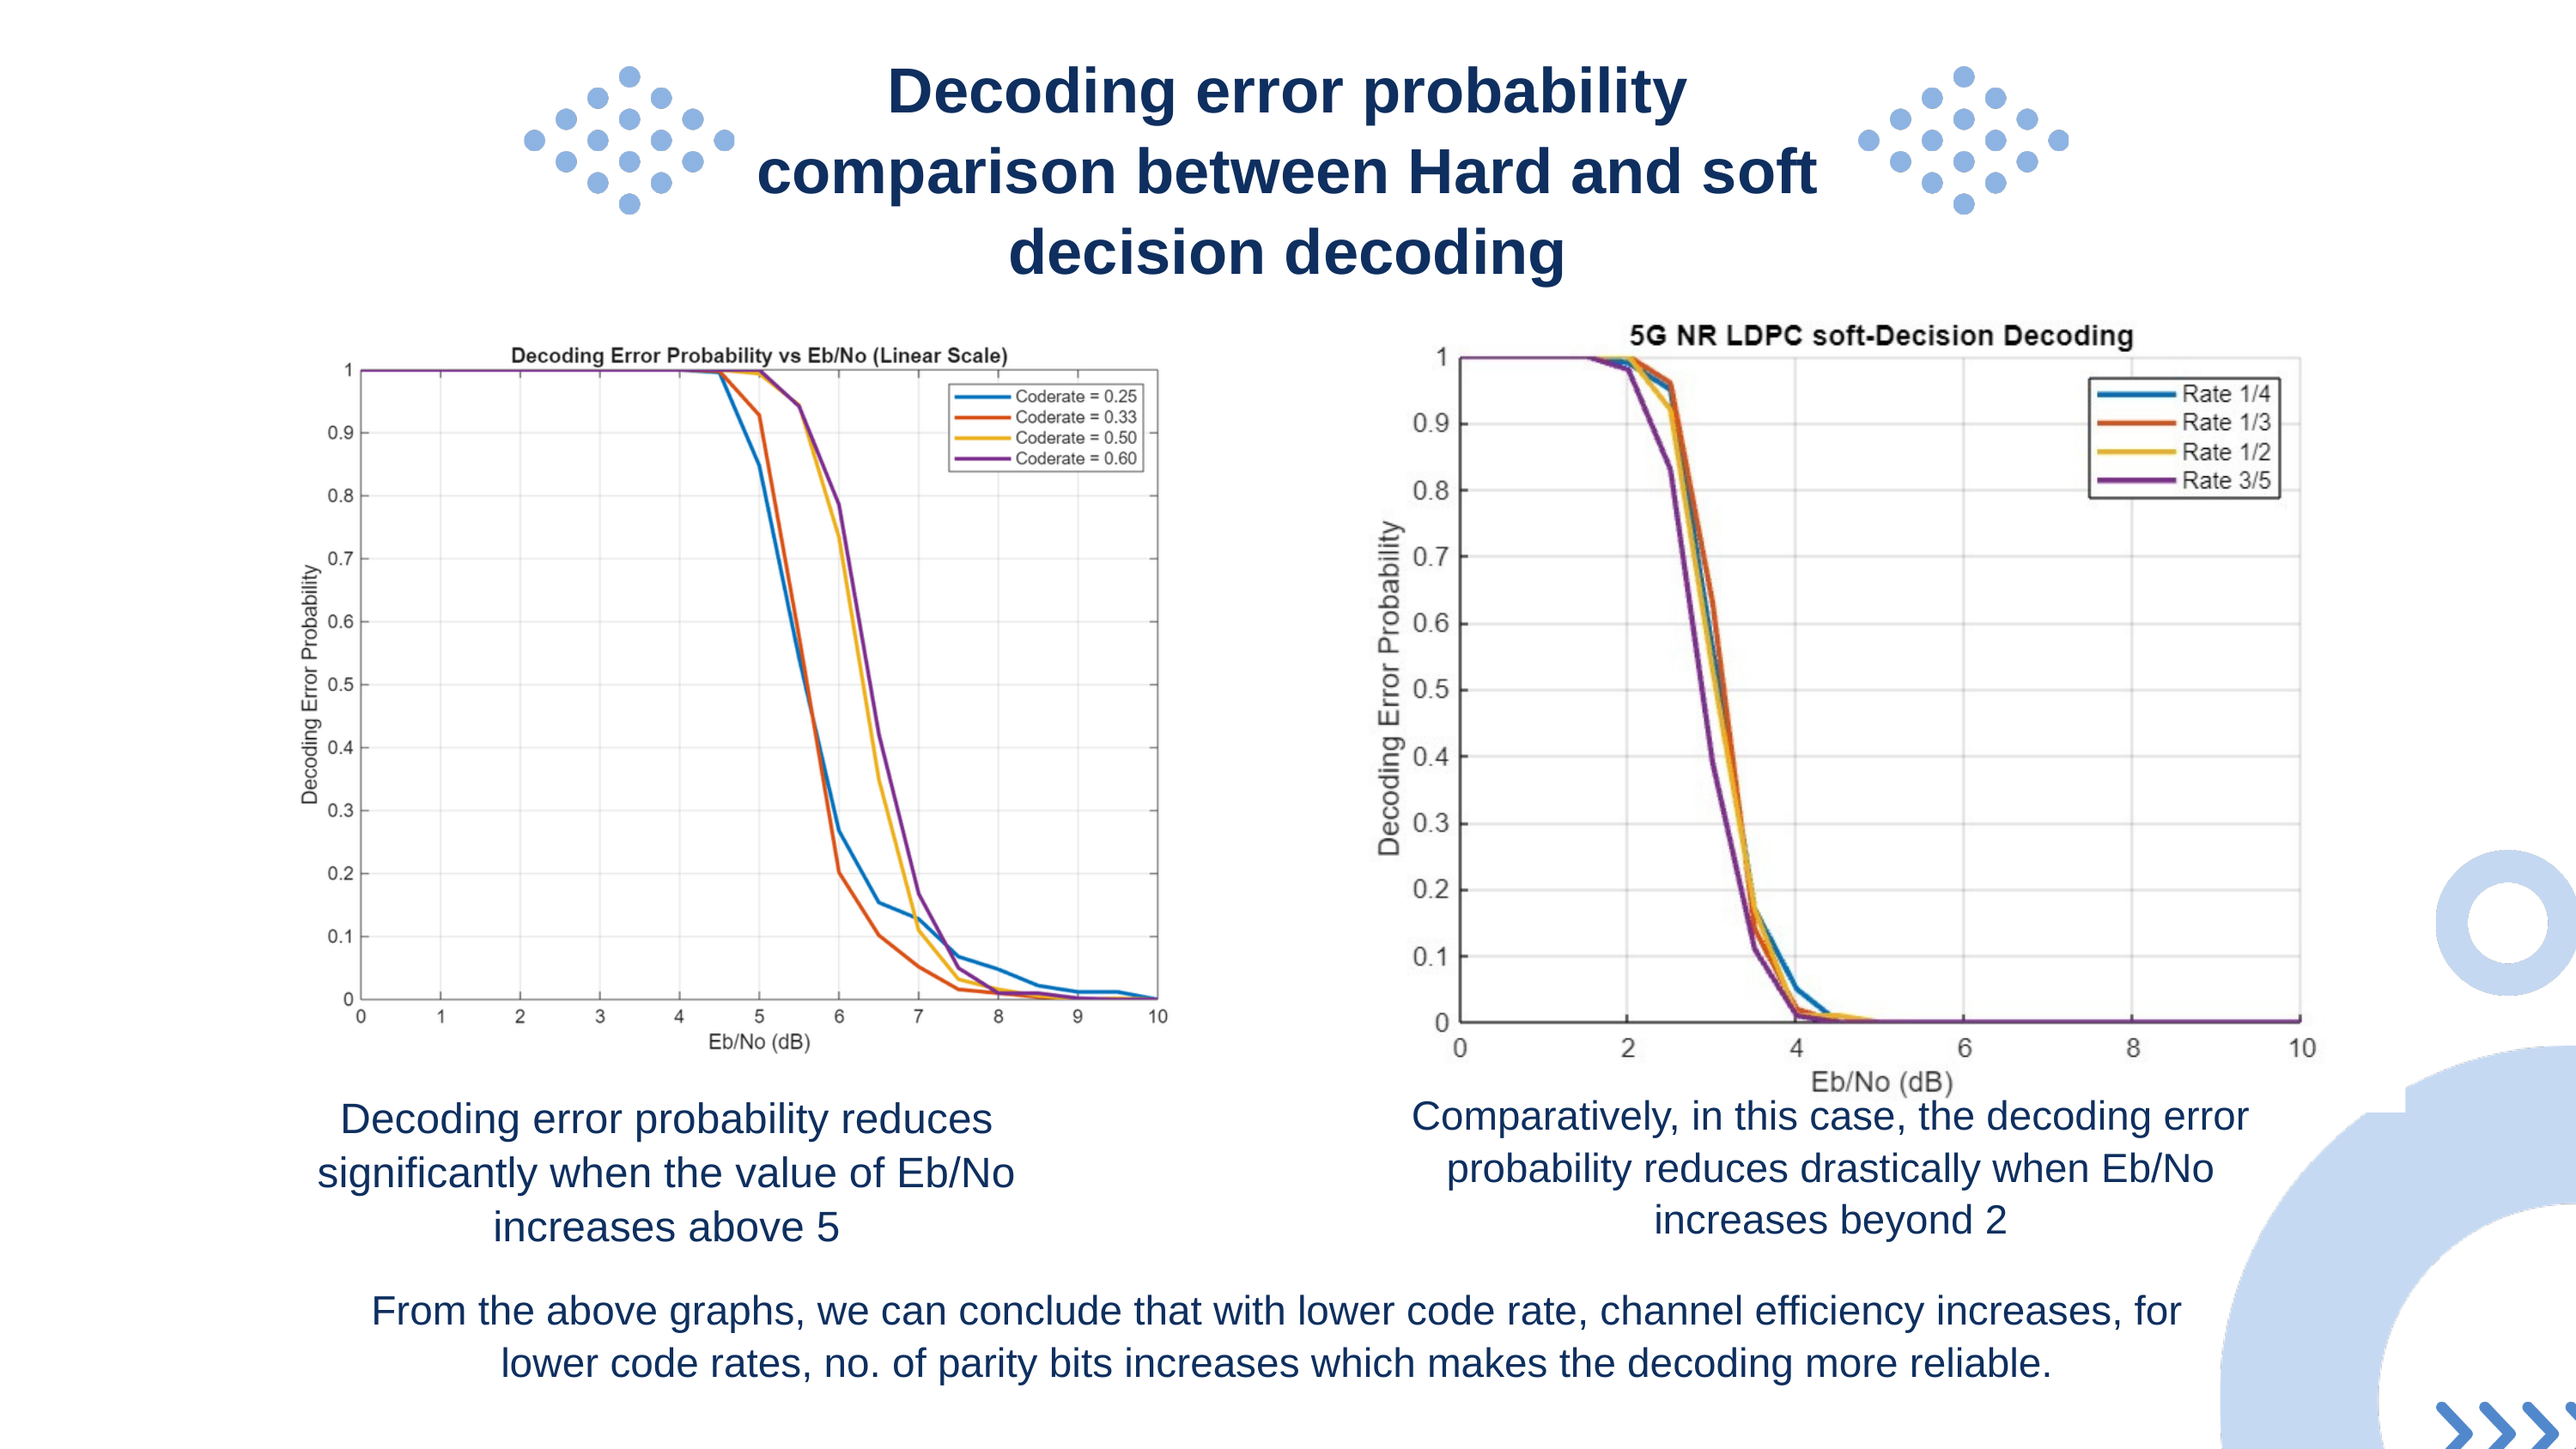

Decoding error probability comparison between Hard and soft decision decoding

Comparatively, in this case, the decoding error probability reduces drastically when Eb/No increases beyond 2
Decoding error probability reduces significantly when the value of Eb/No increases above 5
From the above graphs, we can conclude that with lower code rate, channel efficiency increases, for lower code rates, no. of parity bits increases which makes the decoding more reliable.